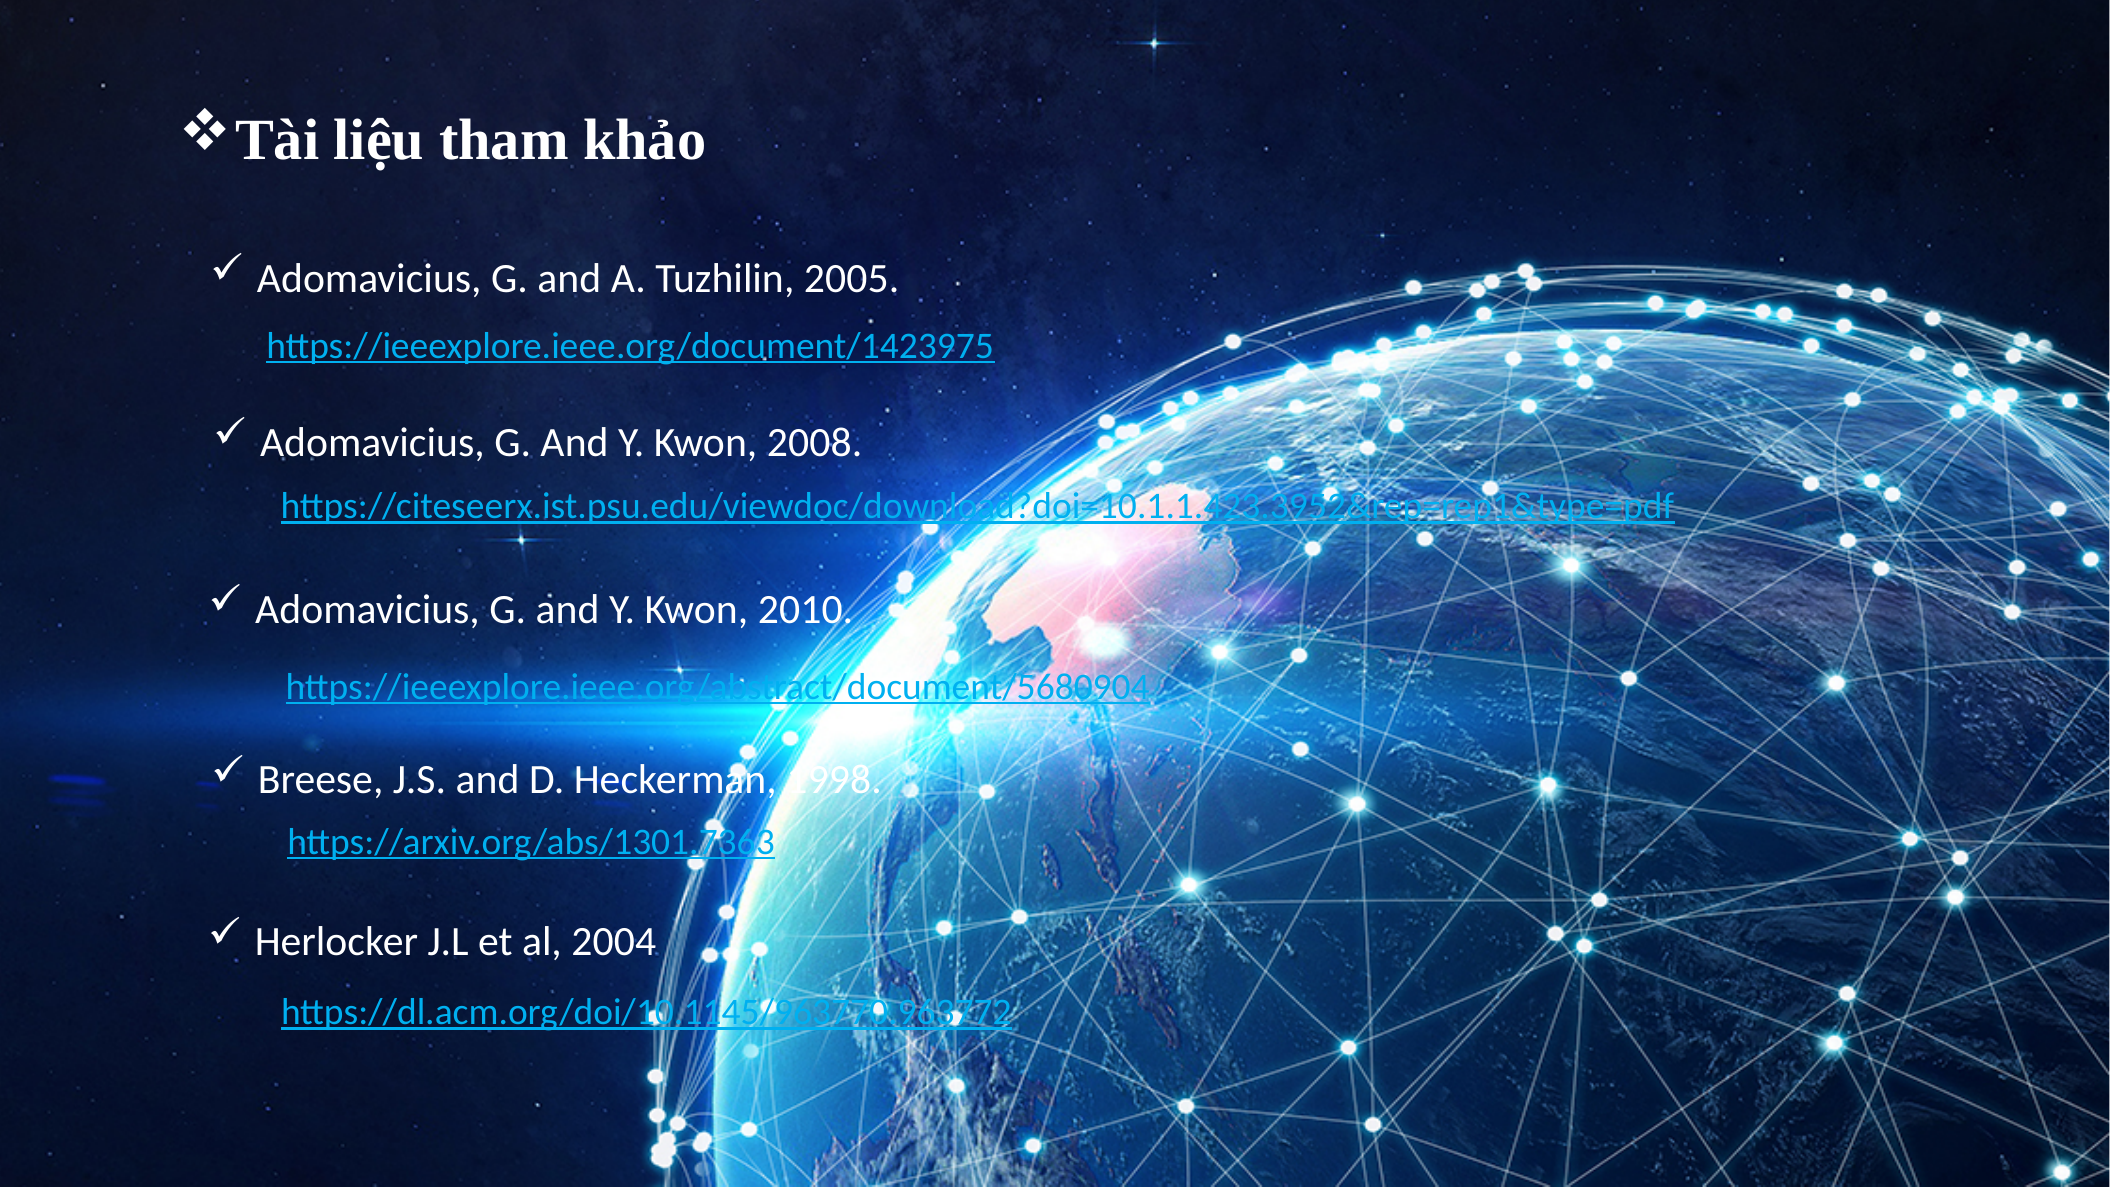

Tài liệu tham khảo
Adomavicius, G. and A. Tuzhilin, 2005.
https://ieeexplore.ieee.org/document/1423975

Adomavicius, G. And Y. Kwon, 2008.
https://citeseerx.ist.psu.edu/viewdoc/download?doi=10.1.1.423.3952&rep=rep1&type=pdf

Adomavicius, G. and Y. Kwon, 2010.
https://ieeexplore.ieee.org/abstract/document/5680904

Breese, J.S. and D. Heckerman, 1998.

https://arxiv.org/abs/1301.7363
Herlocker J.L et al, 2004
https://dl.acm.org/doi/10.1145/963770.963772